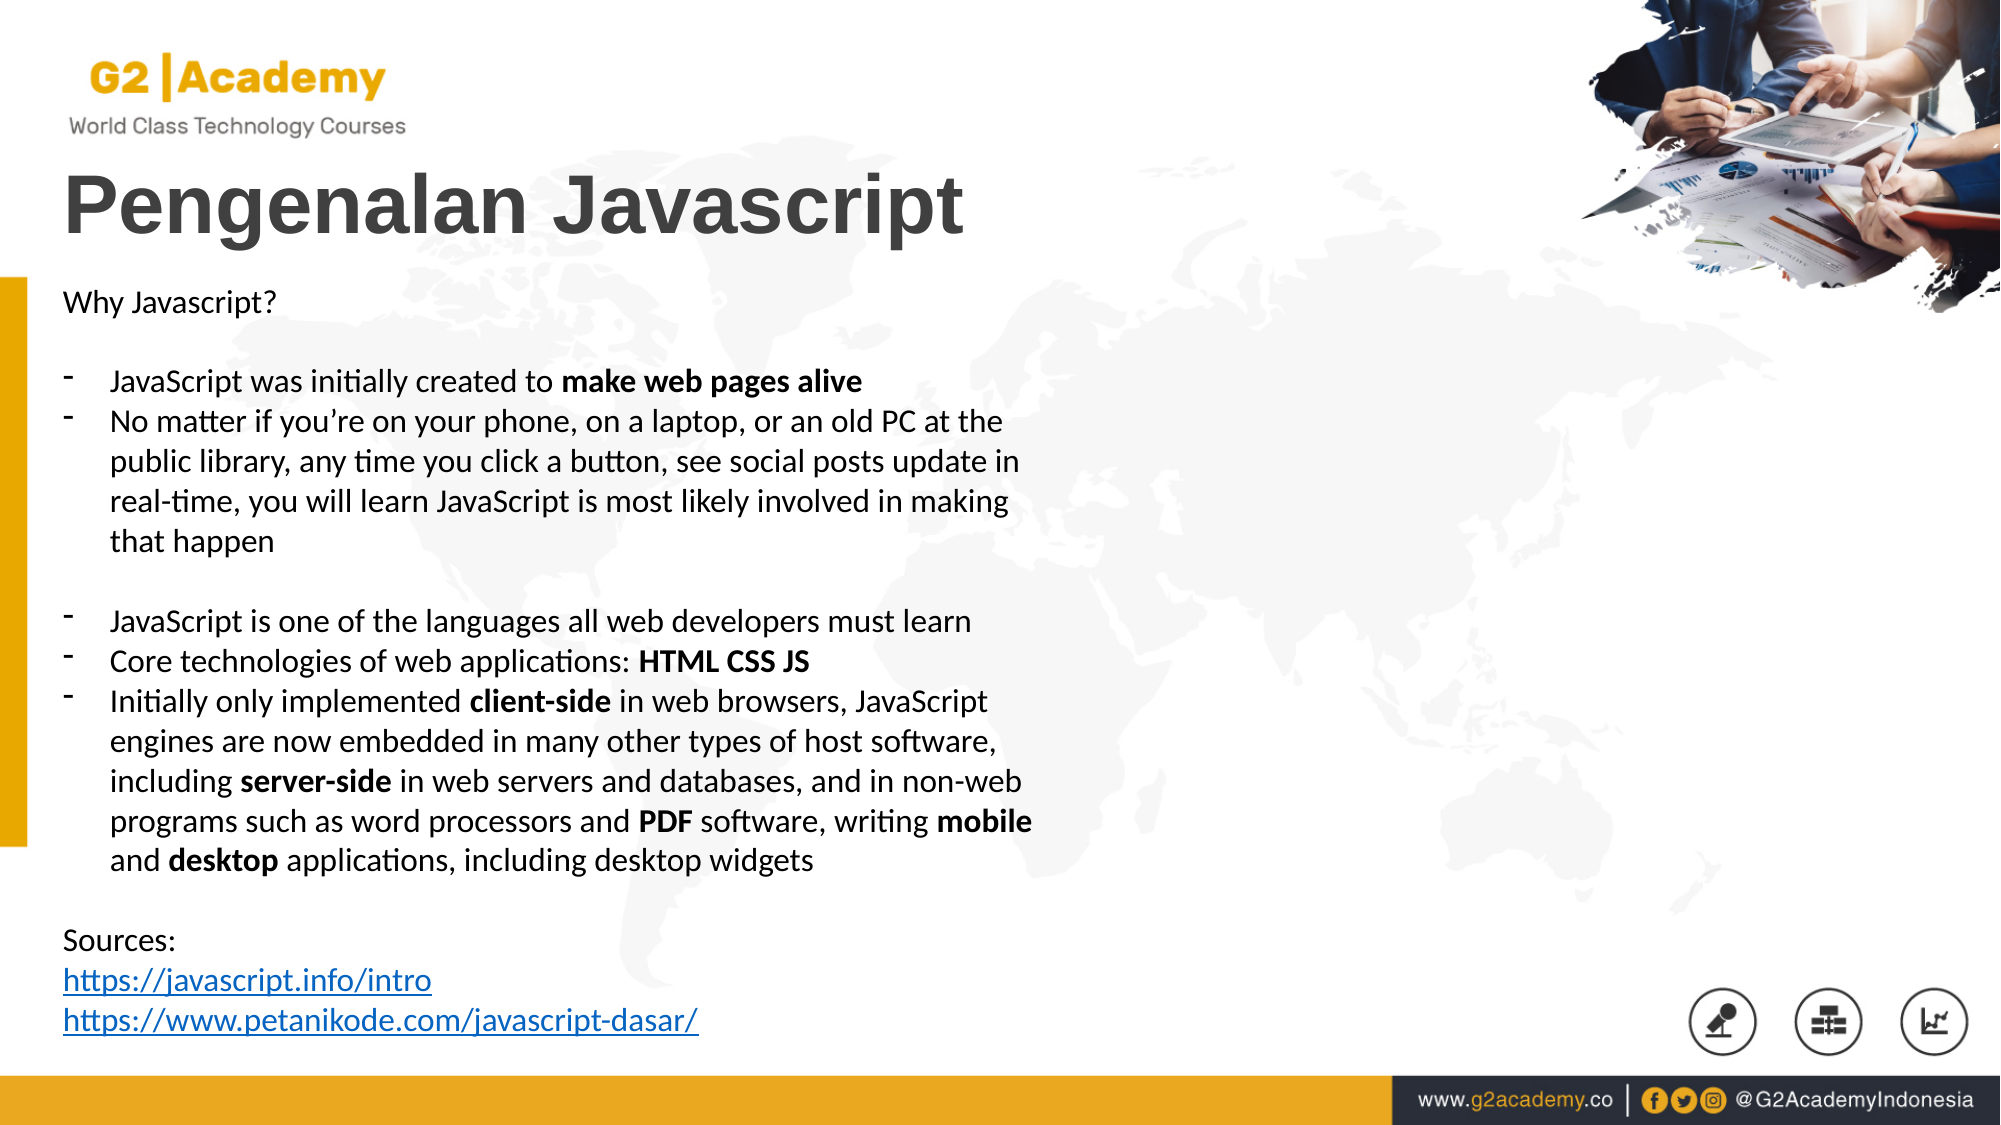

Pengenalan Javascript
Why Javascript?
JavaScript was initially created to make web pages alive
No matter if you’re on your phone, on a laptop, or an old PC at the public library, any time you click a button, see social posts update in real-time, you will learn JavaScript is most likely involved in making that happen

JavaScript is one of the languages all web developers must learn
Core technologies of web applications: HTML CSS JS
Initially only implemented client-side in web browsers, JavaScript engines are now embedded in many other types of host software, including server-side in web servers and databases, and in non-web programs such as word processors and PDF software, writing mobile and desktop applications, including desktop widgets

Sources:
https://javascript.info/intro
https://www.petanikode.com/javascript-dasar/